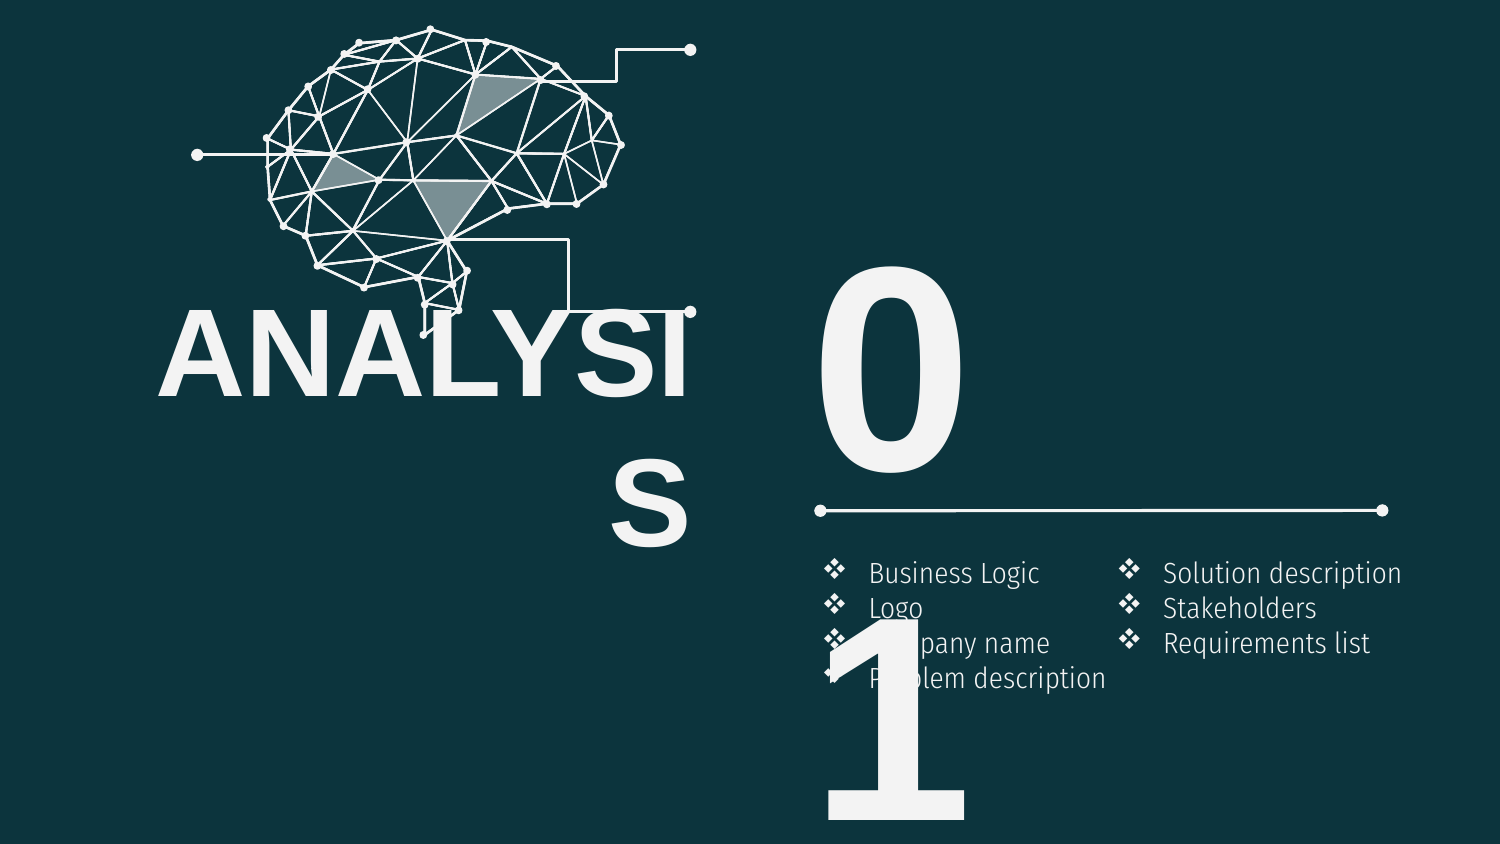

# ANALYSIS
01
Business Logic
Logo
Company name
Problem description

Solution description
Stakeholders
Requirements list